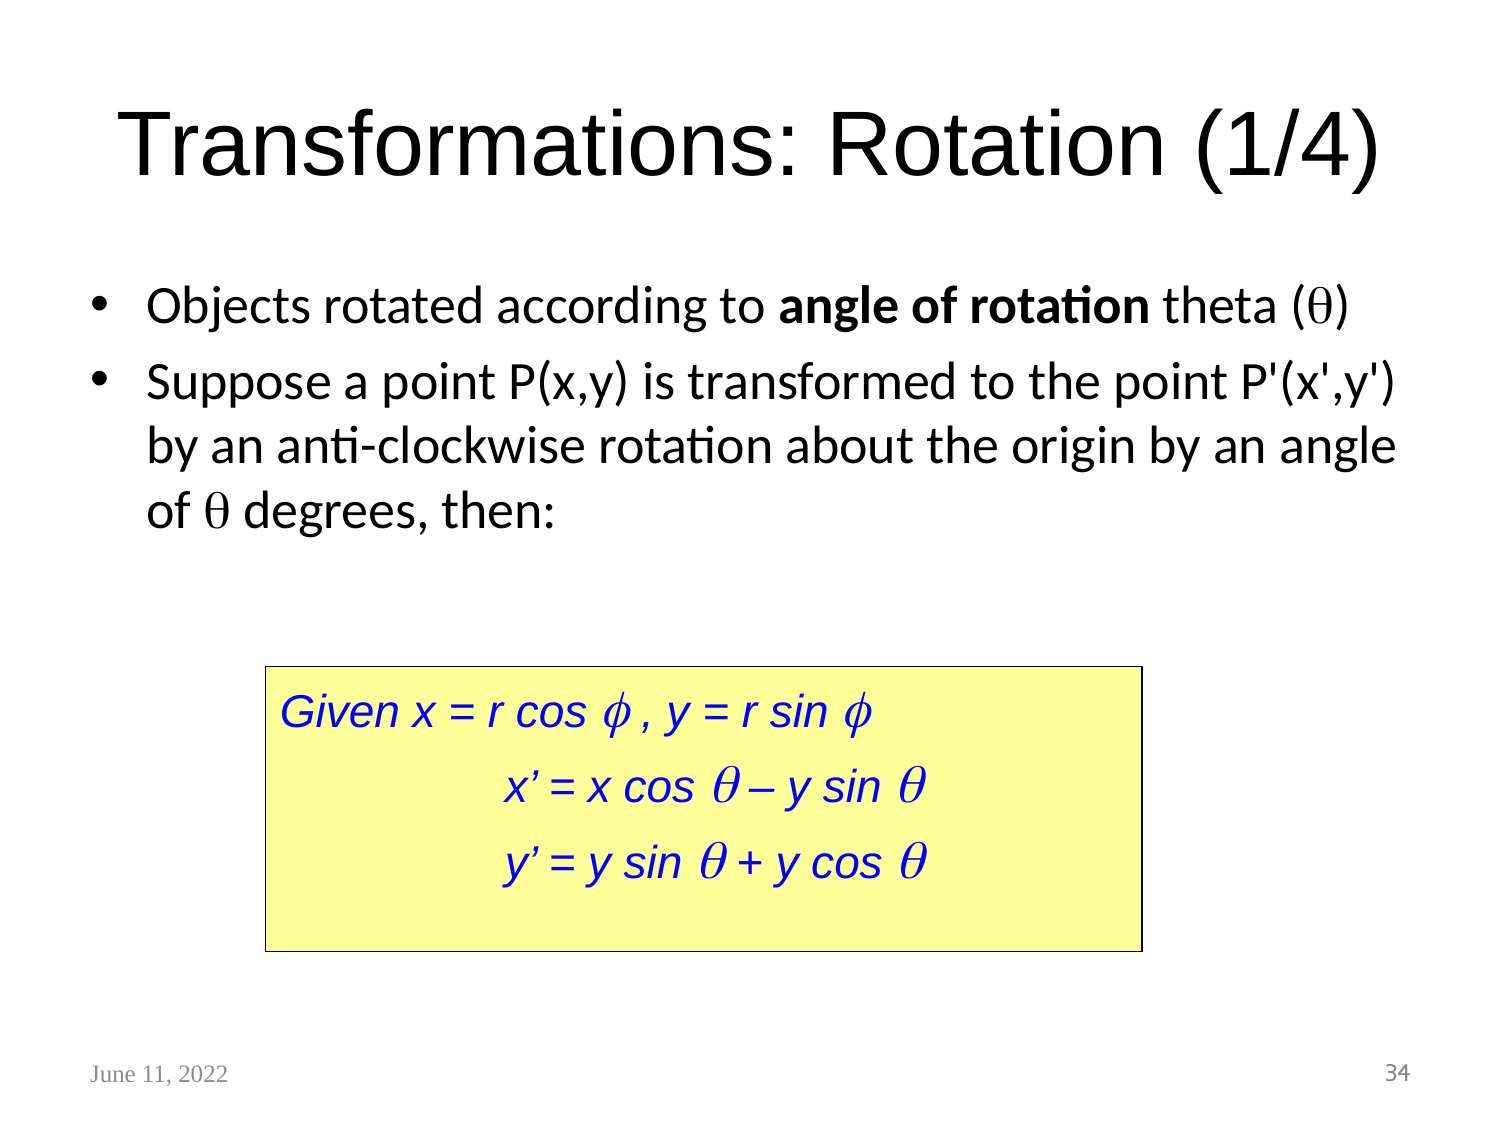

# Transformations: Rotation (1/4)
Objects rotated according to angle of rotation theta (θ)
Suppose a point P(x,y) is transformed to the point P'(x',y') by an anti-clockwise rotation about the origin by an angle of θ degrees, then:
Given x = r cos φ , y = r sin φ
x’ = x cos θ – y sin θ
y’ = y sin θ + y cos θ

June 11, 2022
34